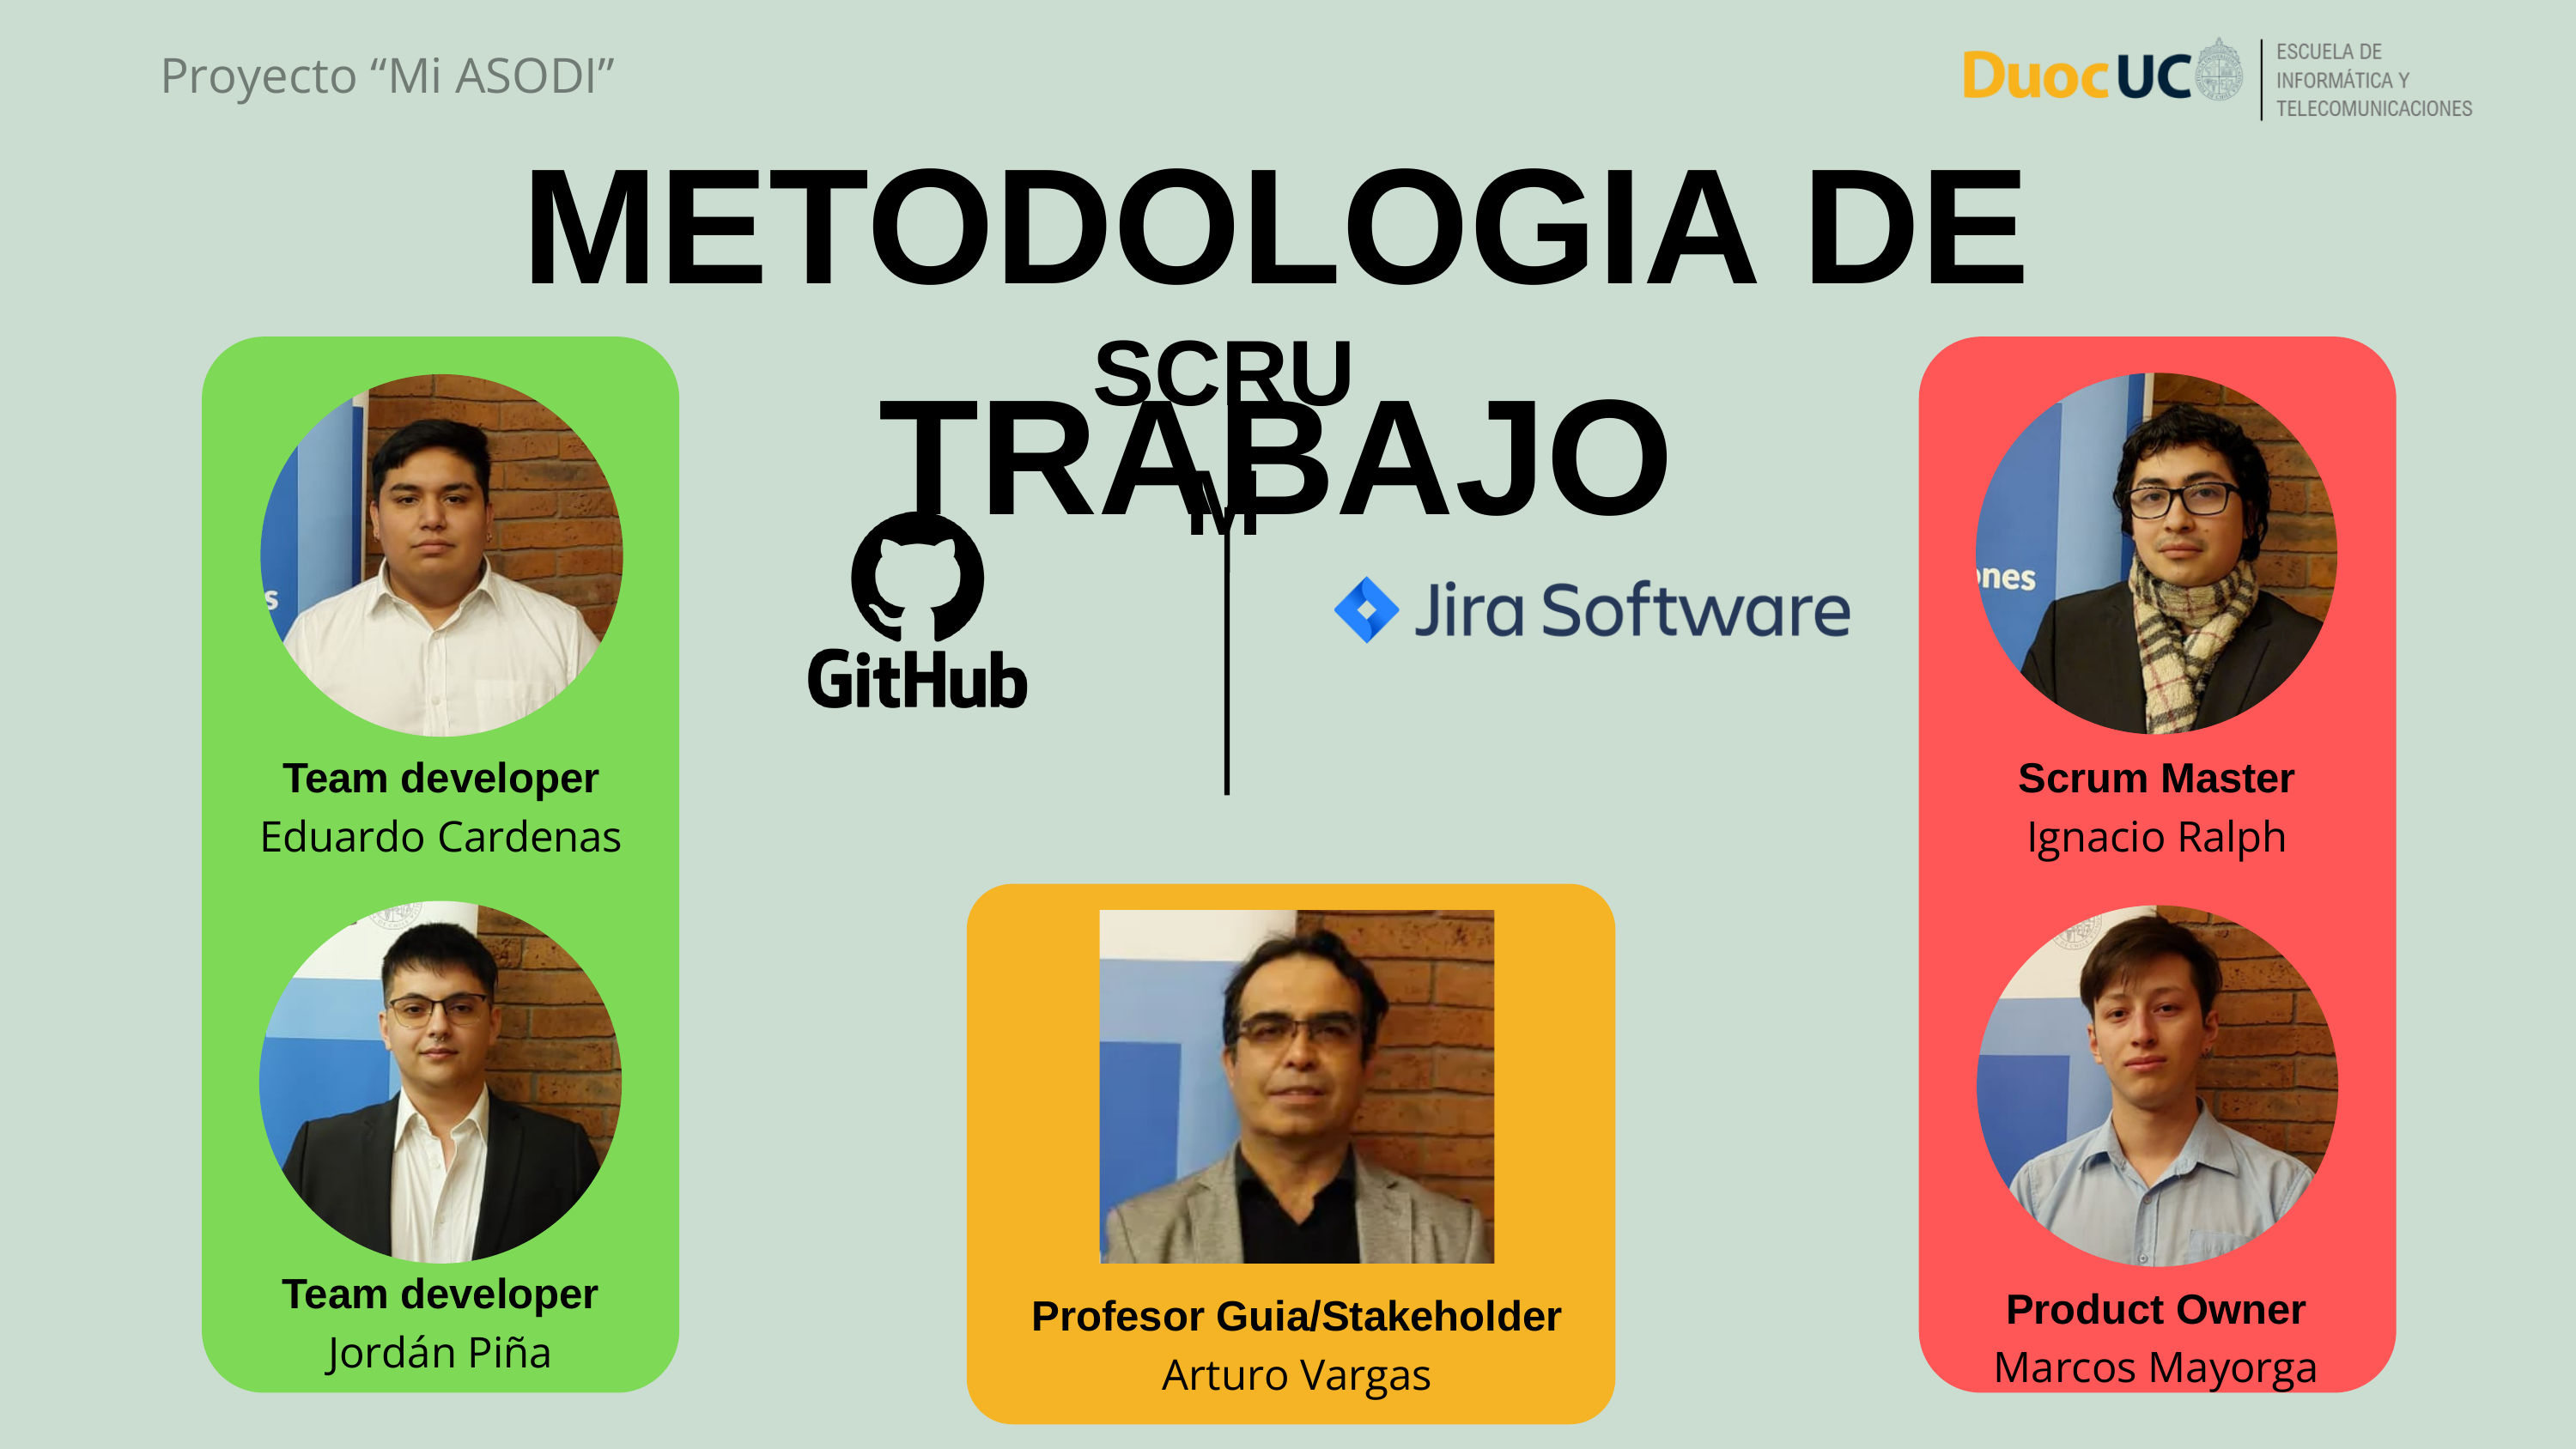

Proyecto “Mi ASODI”
METODOLOGIA DE TRABAJO
SCRUM

Team developer
Eduardo Cardenas
Scrum Master
Ignacio Ralph

Team developer
Jordán Piña
Product Owner
Marcos Mayorga
Profesor Guia/Stakeholder
Arturo Vargas